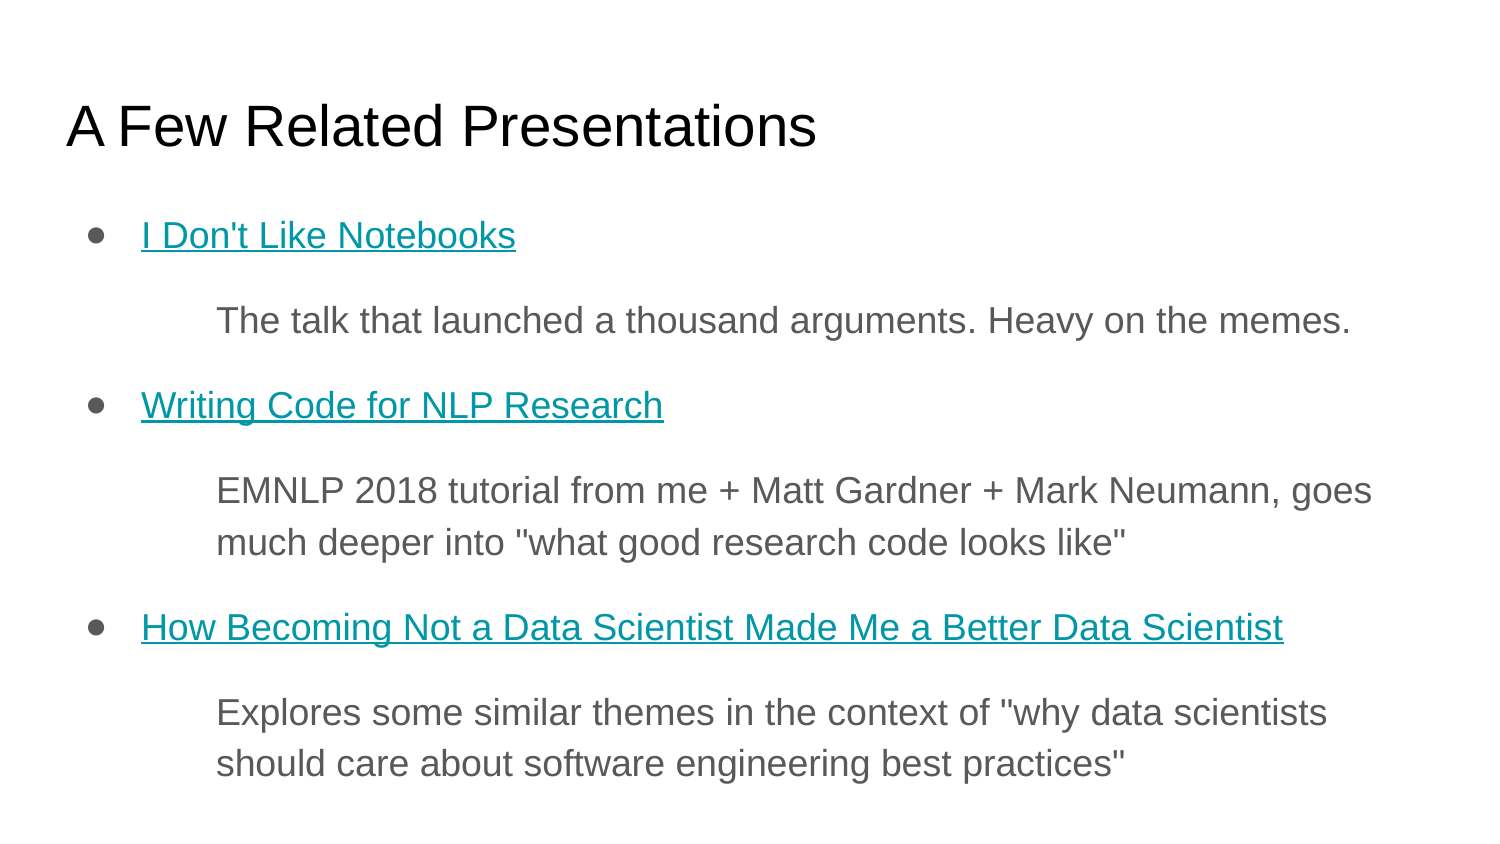

# A Few Related Presentations
I Don't Like Notebooks
The talk that launched a thousand arguments. Heavy on the memes.
Writing Code for NLP Research
EMNLP 2018 tutorial from me + Matt Gardner + Mark Neumann, goes much deeper into "what good research code looks like"
How Becoming Not a Data Scientist Made Me a Better Data Scientist
Explores some similar themes in the context of "why data scientists should care about software engineering best practices"